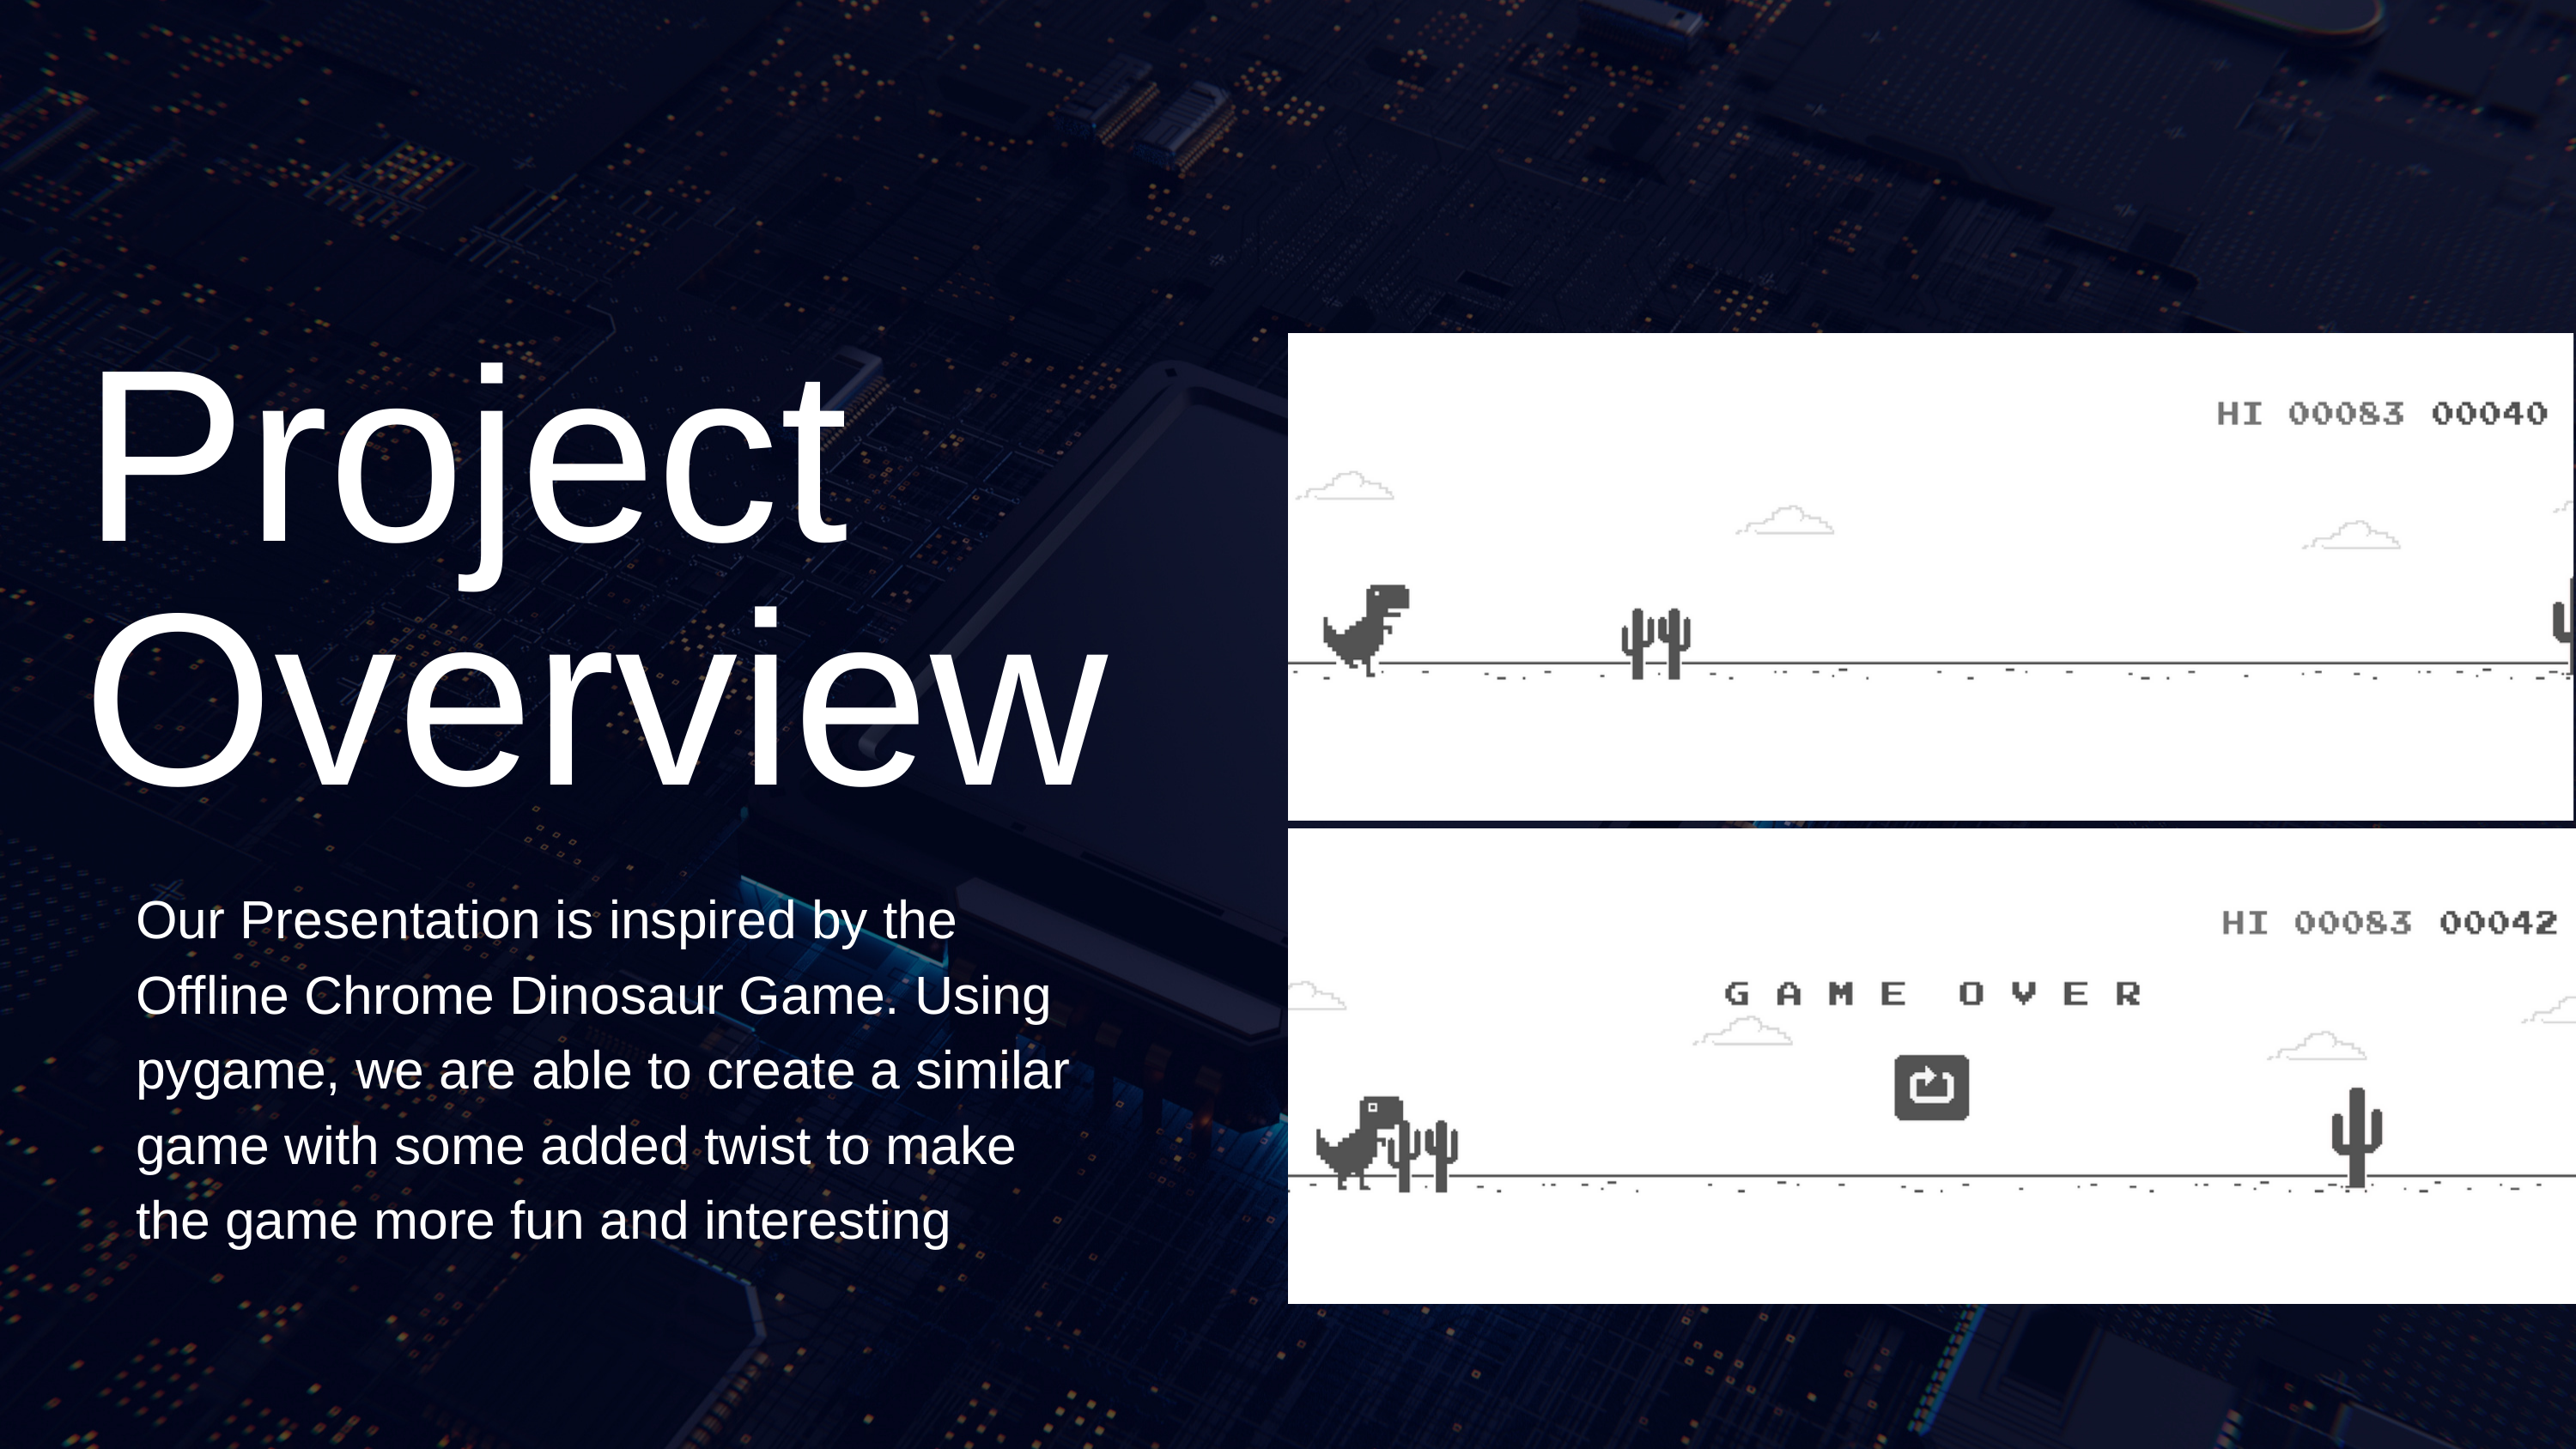

Project Overview

Our Presentation is inspired by the Offline Chrome Dinosaur Game. Using pygame, we are able to create a similar game with some added twist to make the game more fun and interesting